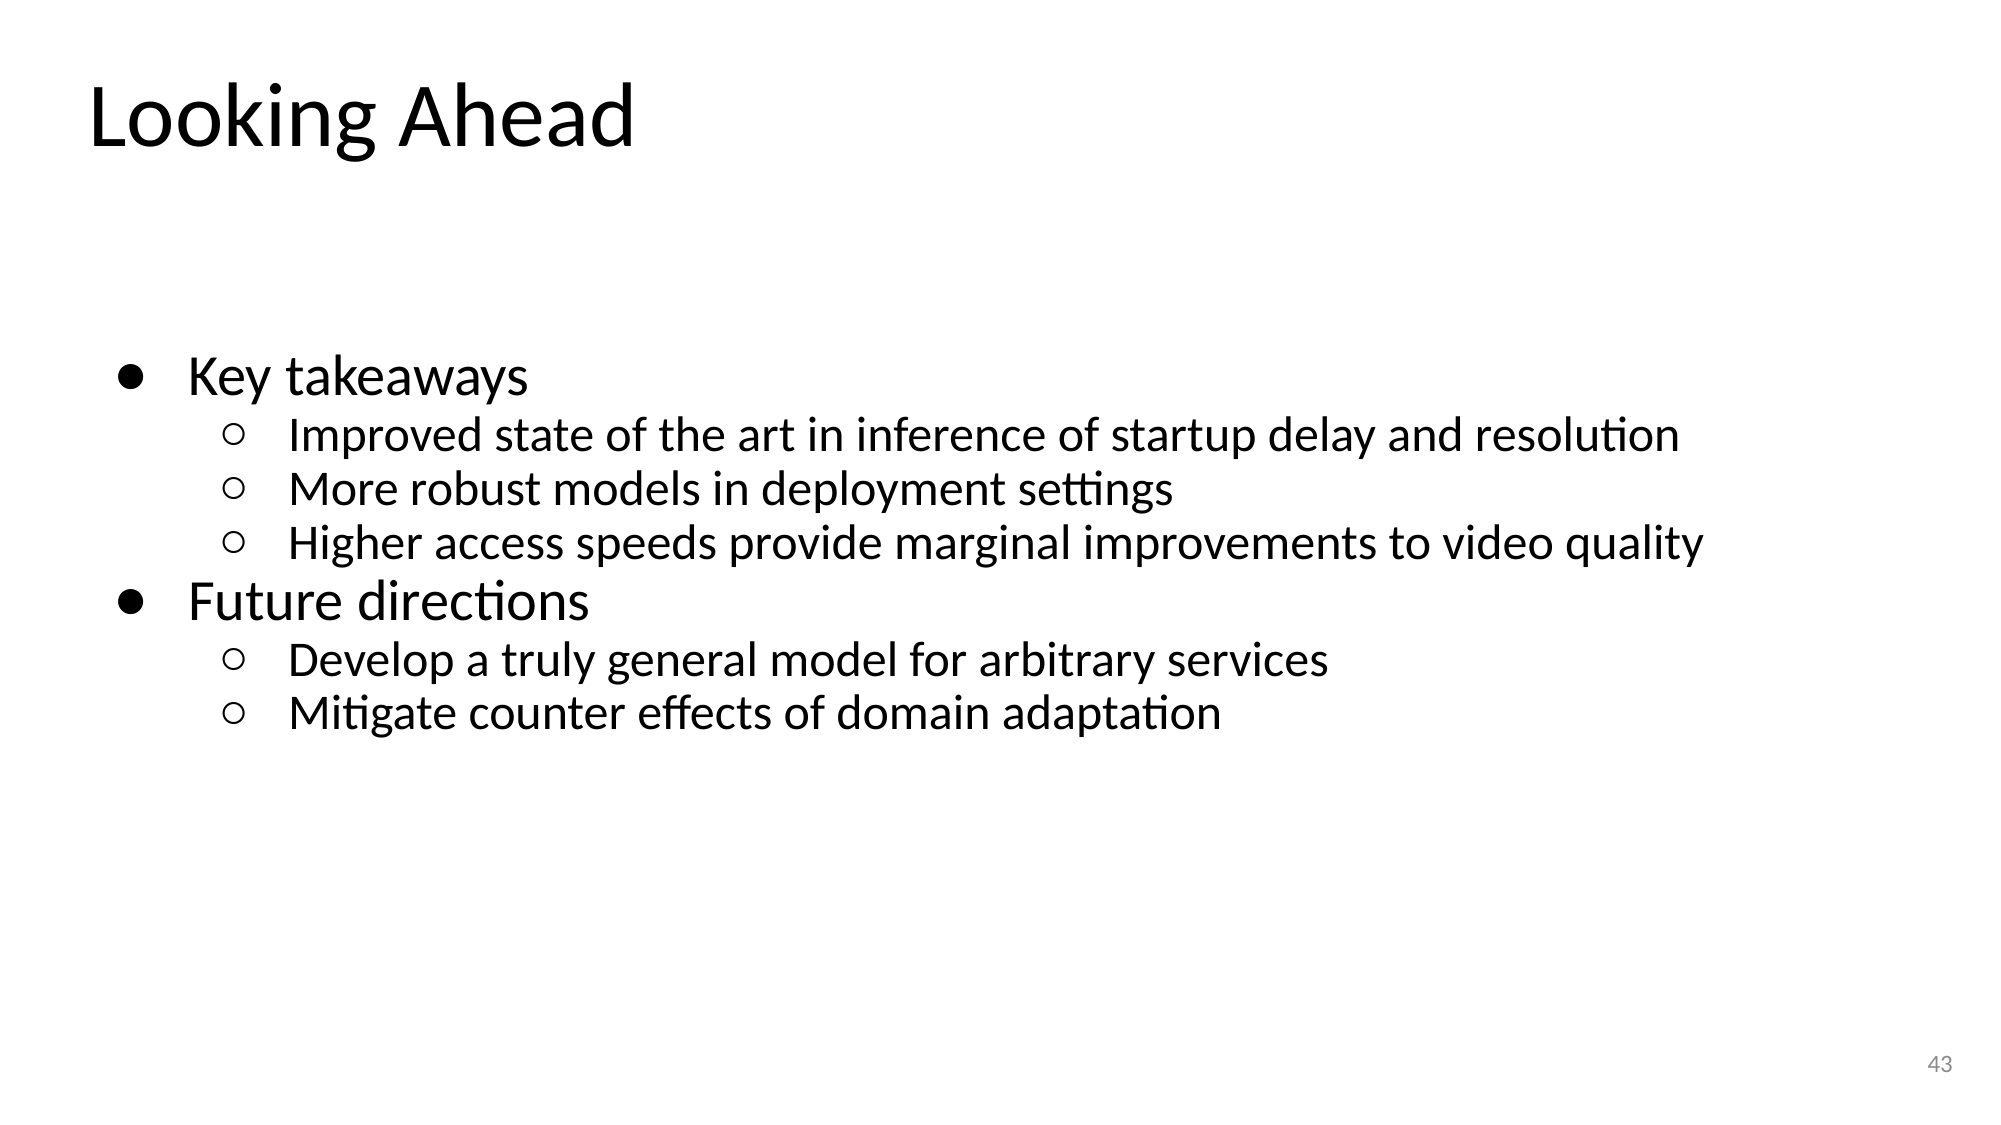

# Looking Ahead
Key takeaways
Improved state of the art in inference of startup delay and resolution
More robust models in deployment settings
Higher access speeds provide marginal improvements to video quality
Future directions
Develop a truly general model for arbitrary services
Mitigate counter effects of domain adaptation

43